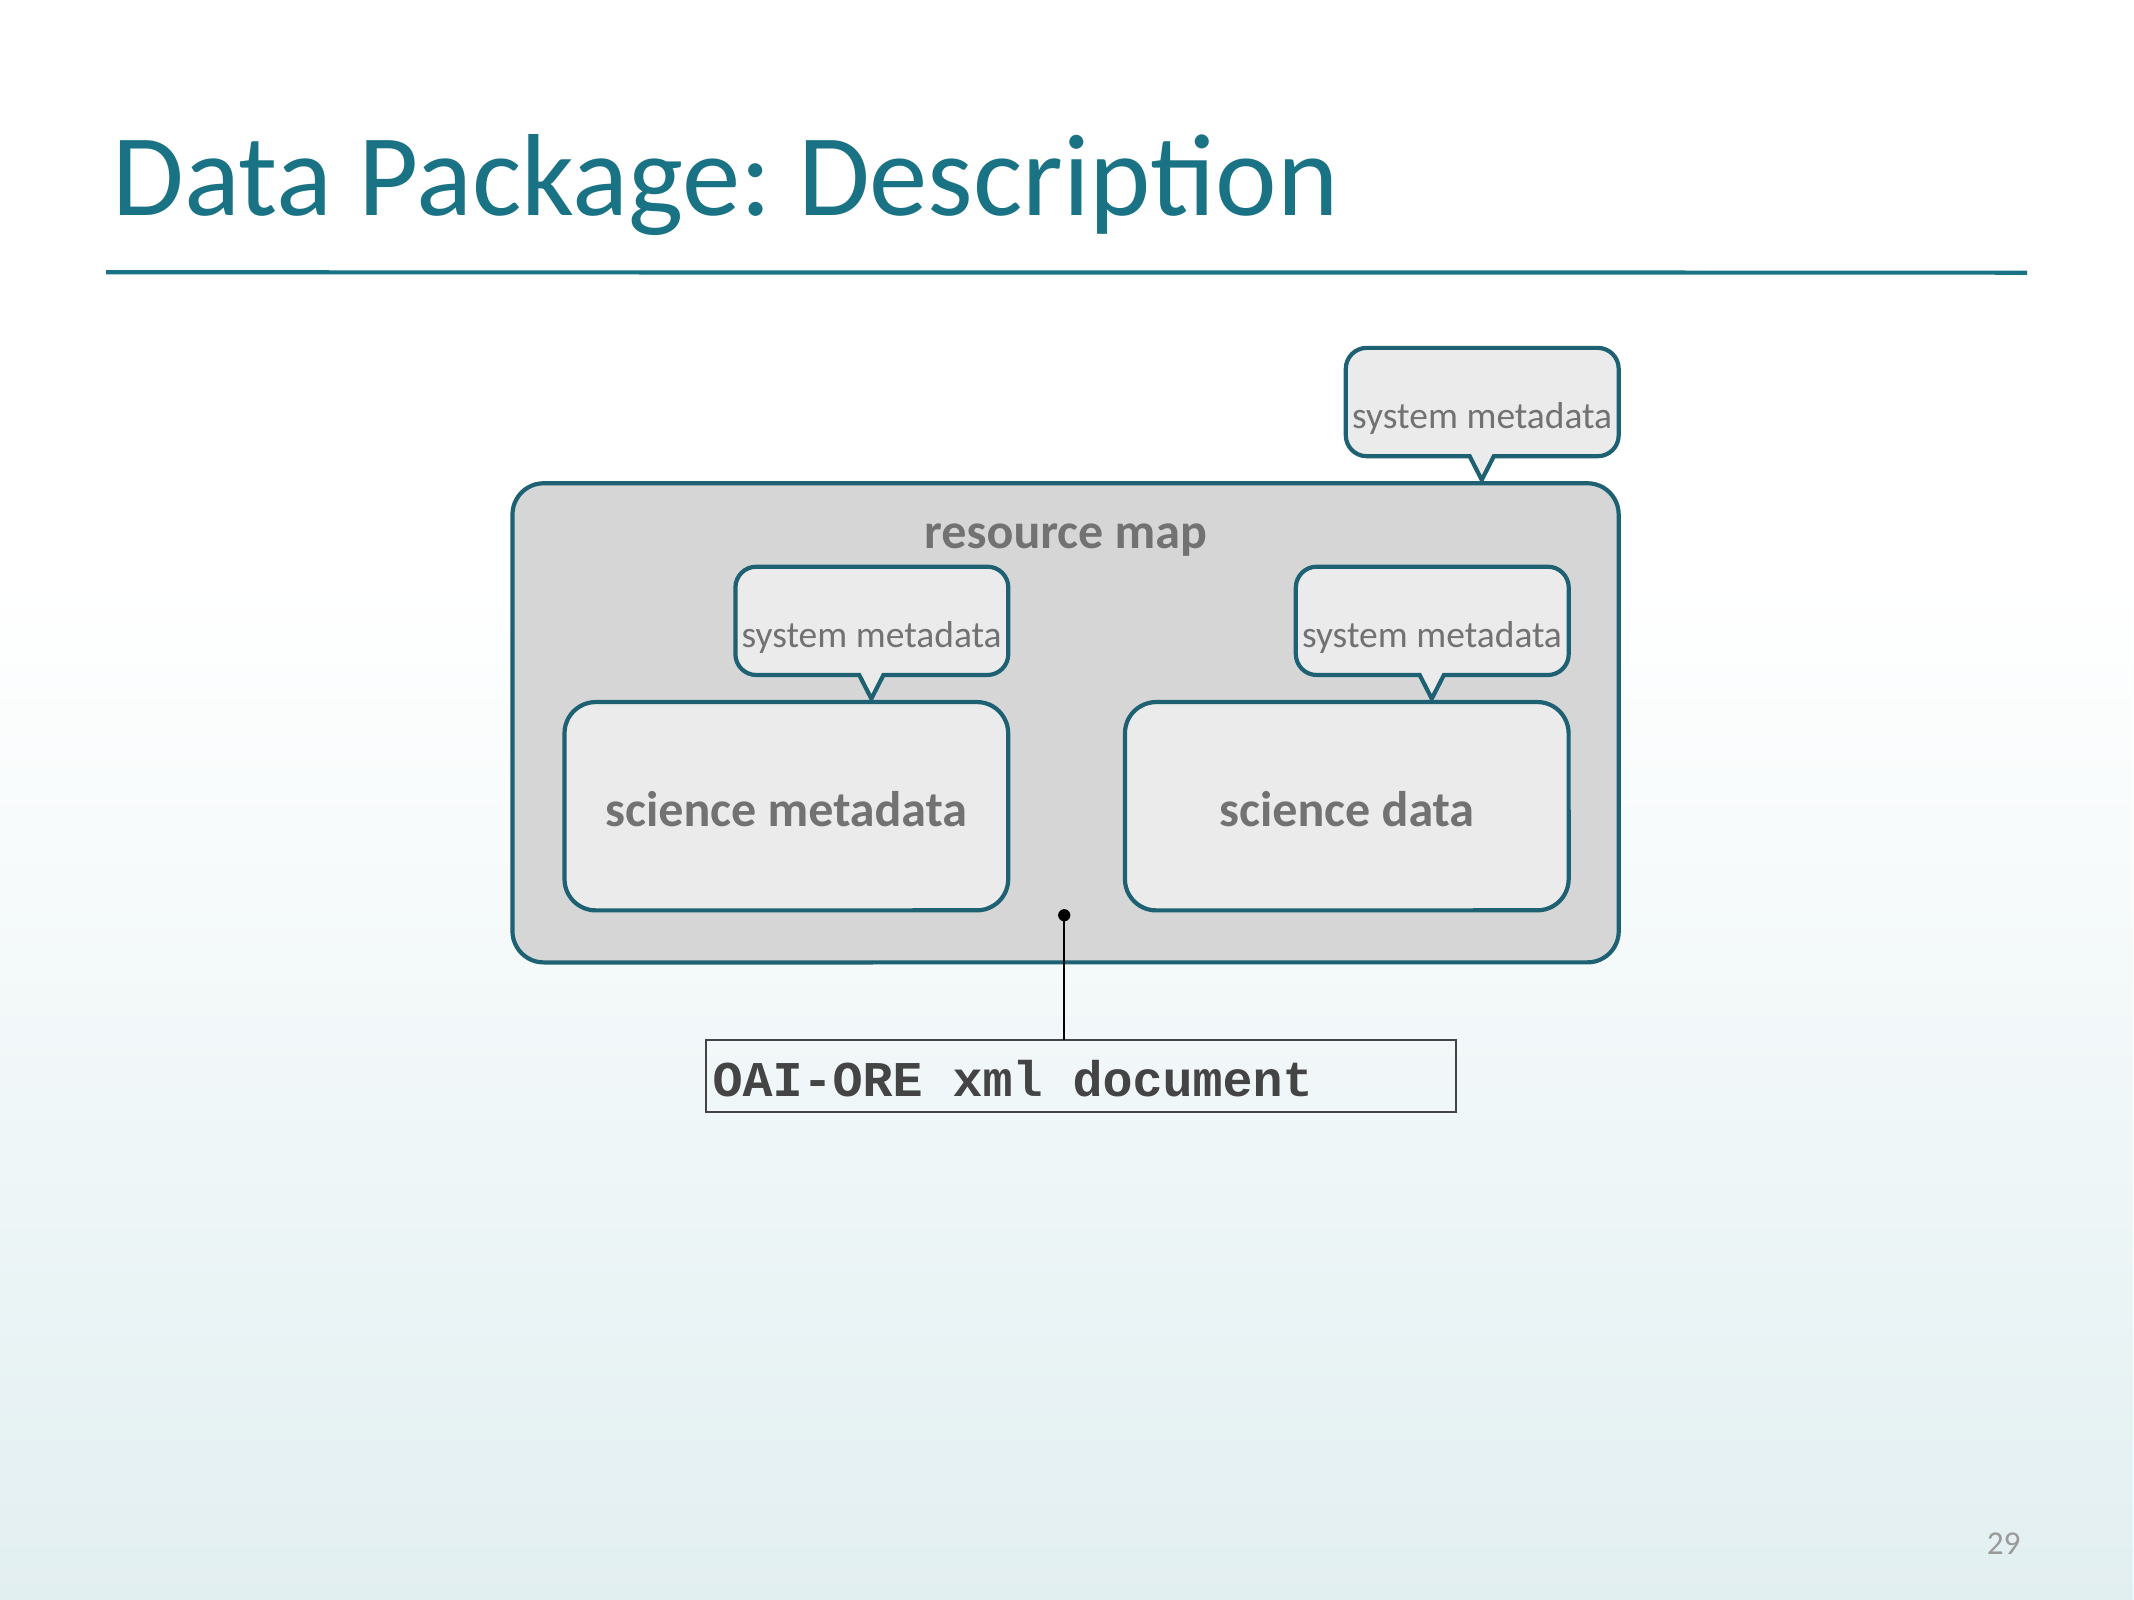

# Data Package: Description
system metadata
resource map
system metadata
system metadata
science metadata
science data

OAI-ORE xml document
29